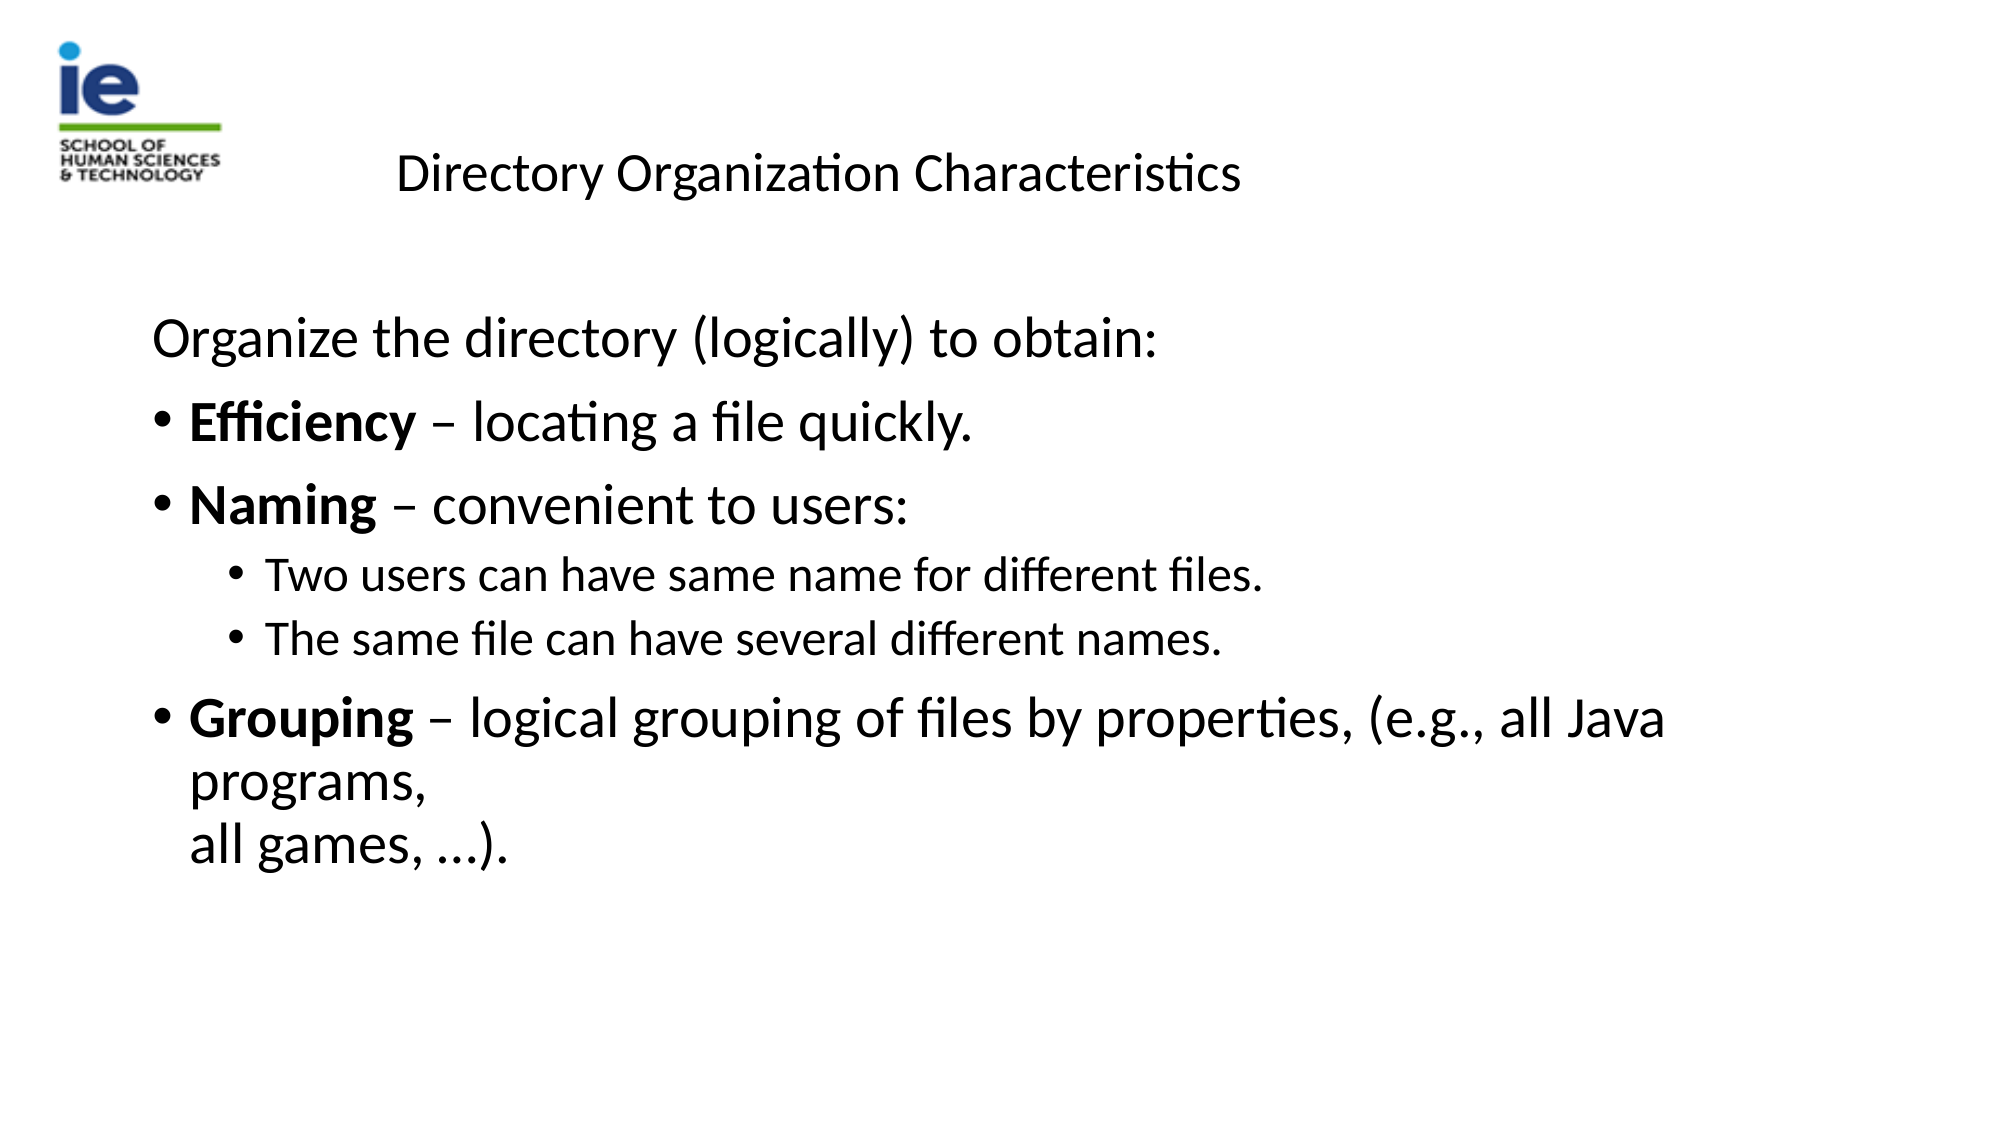

# Directory Organization Characteristics
Organize the directory (logically) to obtain:
Efficiency – locating a file quickly.
Naming – convenient to users:
Two users can have same name for different files.
The same file can have several different names.
Grouping – logical grouping of files by properties, (e.g., all Java programs,
all games, …).